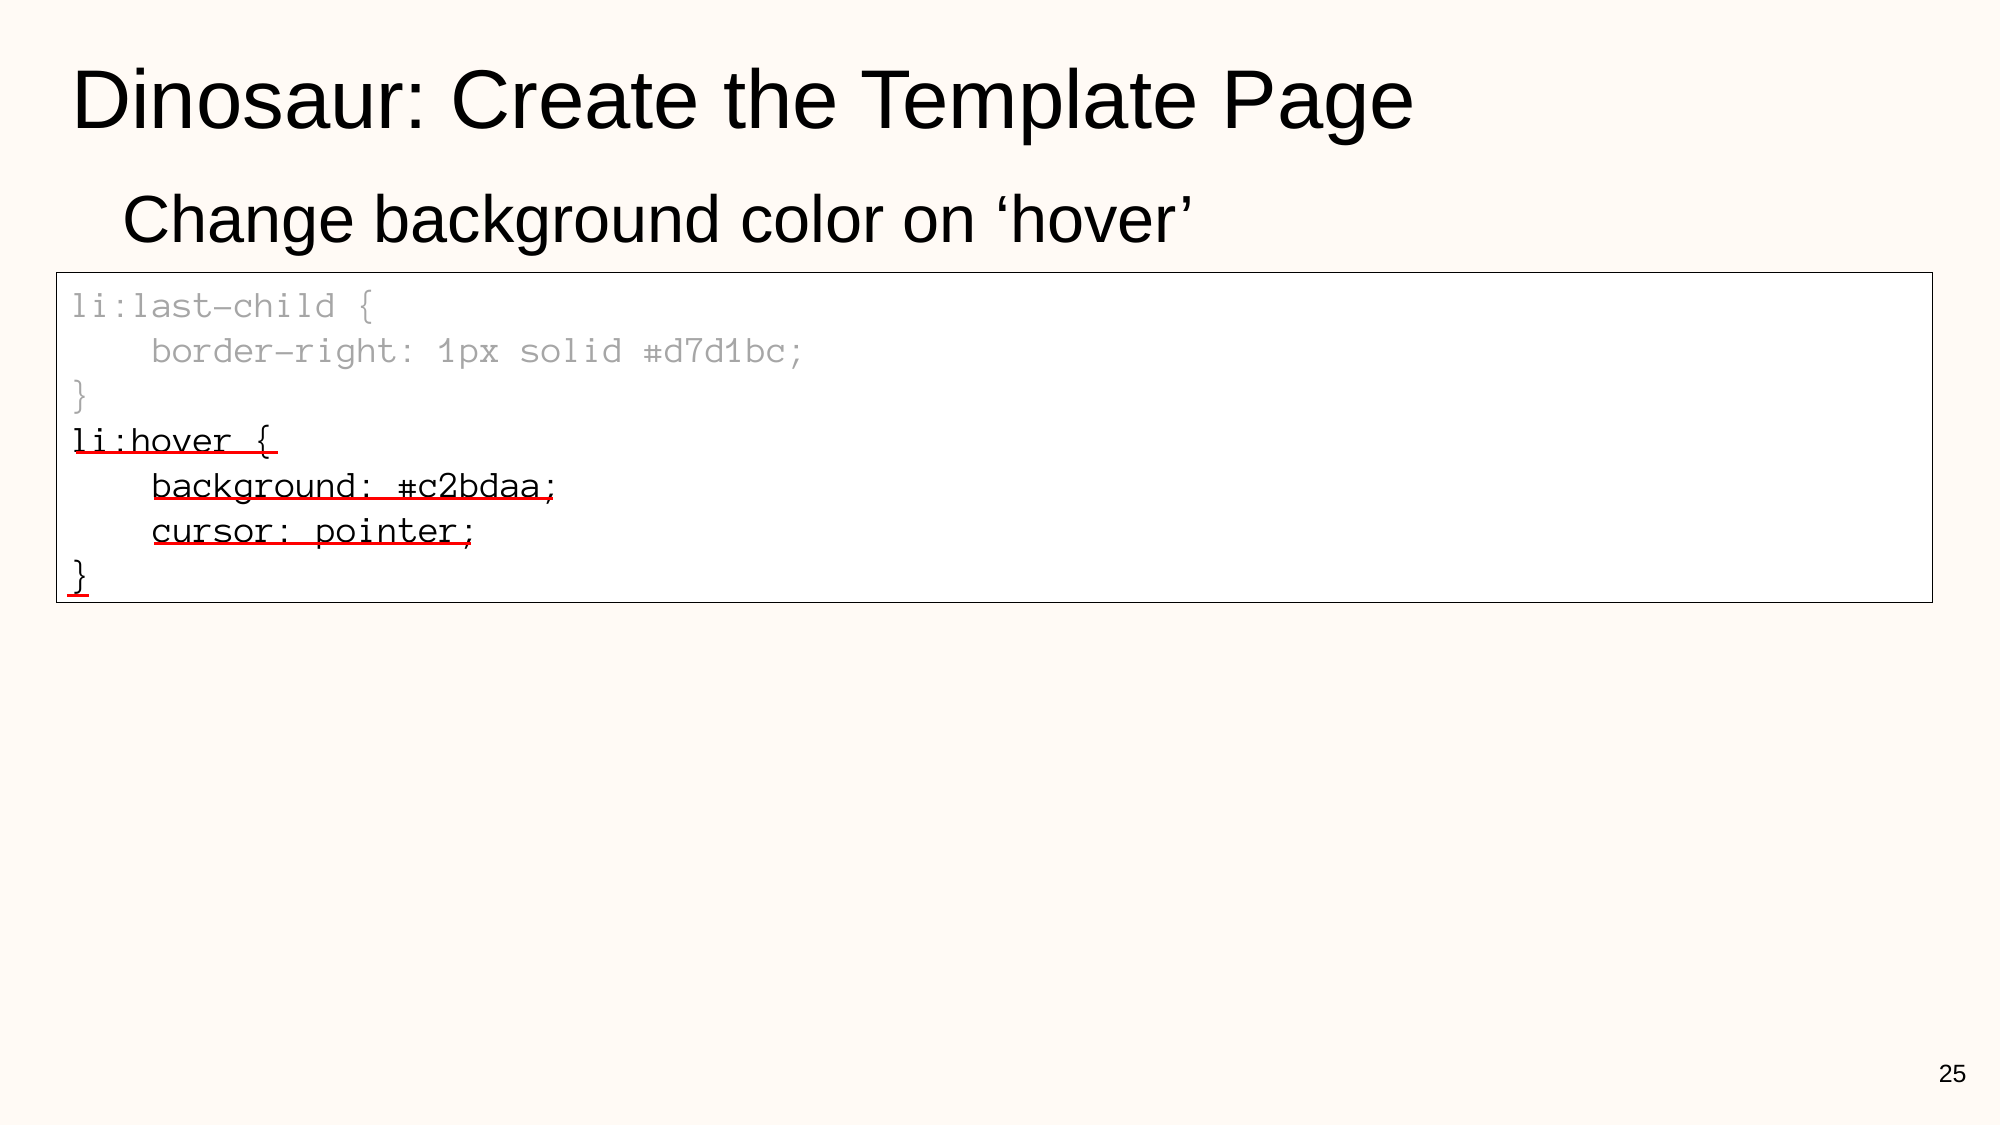

# Dinosaur: Create the Template Page
Change background color on ‘hover’
li:last-child {
    border-right: 1px solid #d7d1bc;
}
li:hover {
    background: #c2bdaa;
    cursor: pointer;
}
li:last-child {
	border-right: 1px solid #d7d1bc;
}
25